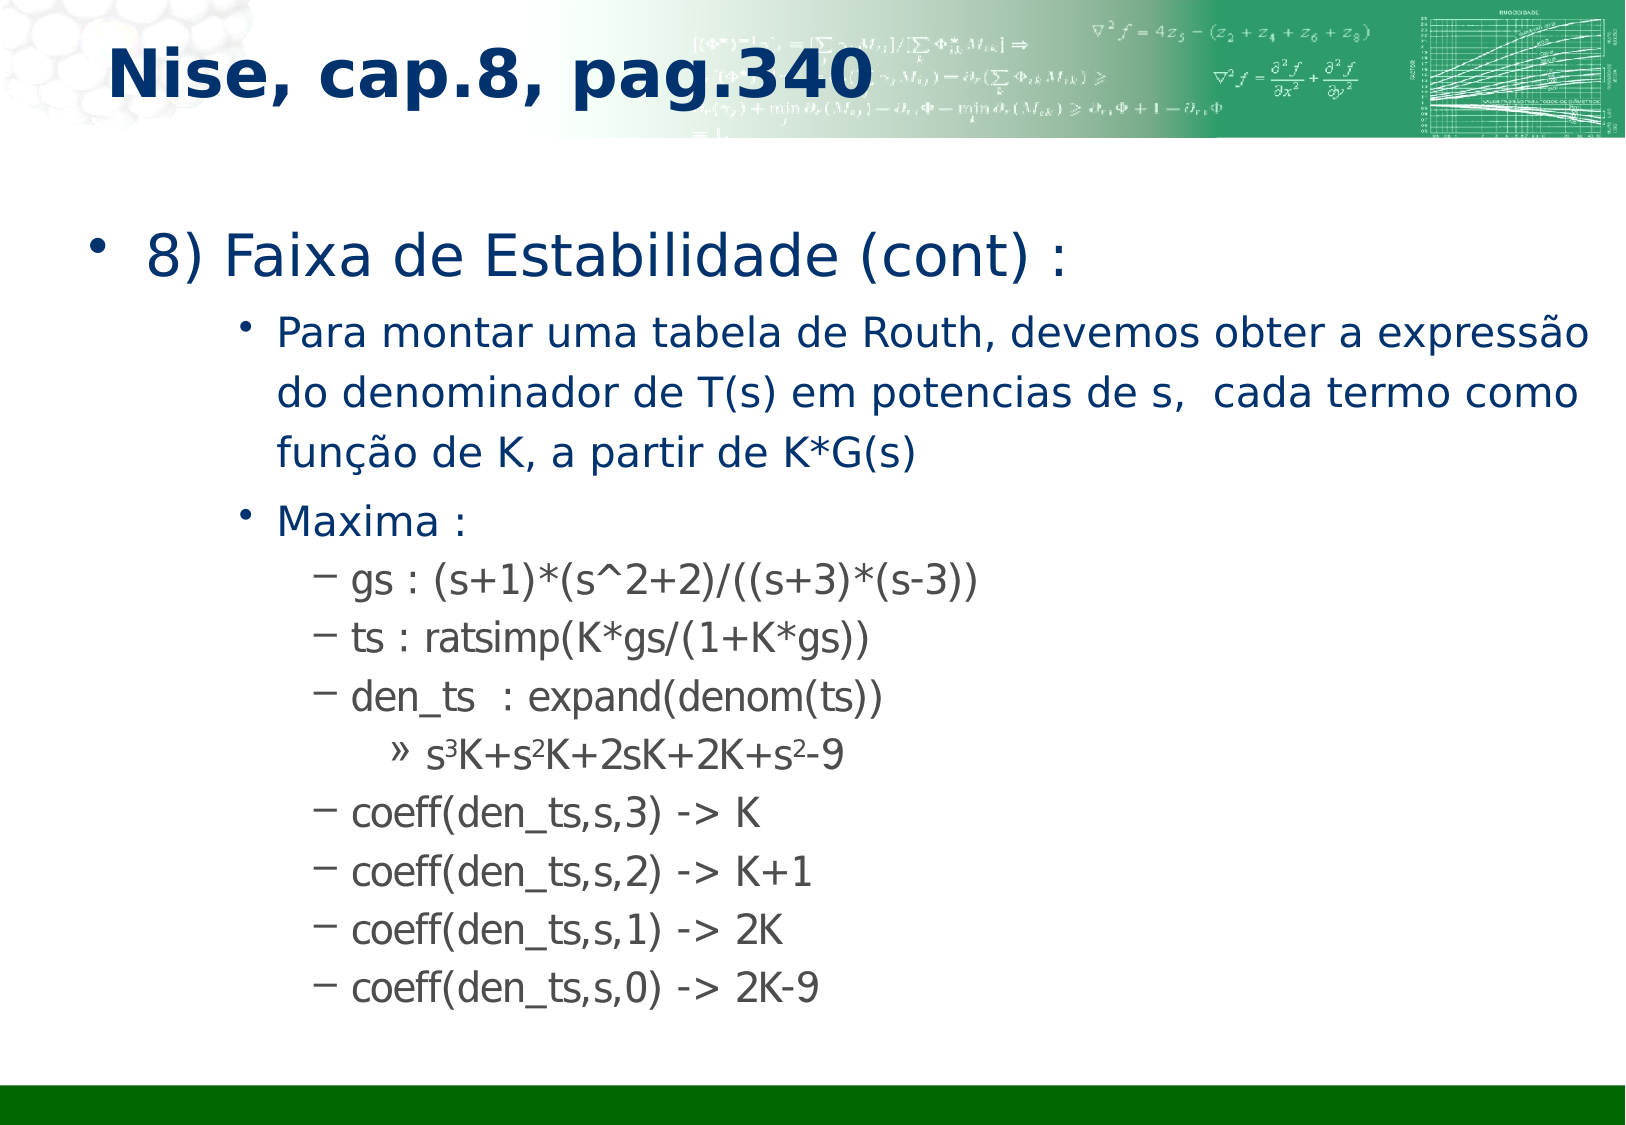

Nise, cap.8, pag.340
8) Faixa de Estabilidade (cont) :
Para montar uma tabela de Routh, devemos obter a expressão do denominador de T(s) em potencias de s,  cada termo como função de K, a partir de K*G(s)
Maxima :
gs : (s+1)*(s^2+2)/((s+3)*(s-3))
ts : ratsimp(K*gs/(1+K*gs))
den_ts  : expand(denom(ts))
s3K+s2K+2sK+2K+s2-9
coeff(den_ts,s,3) -> K
coeff(den_ts,s,2) -> K+1
coeff(den_ts,s,1) -> 2K
coeff(den_ts,s,0) -> 2K-9